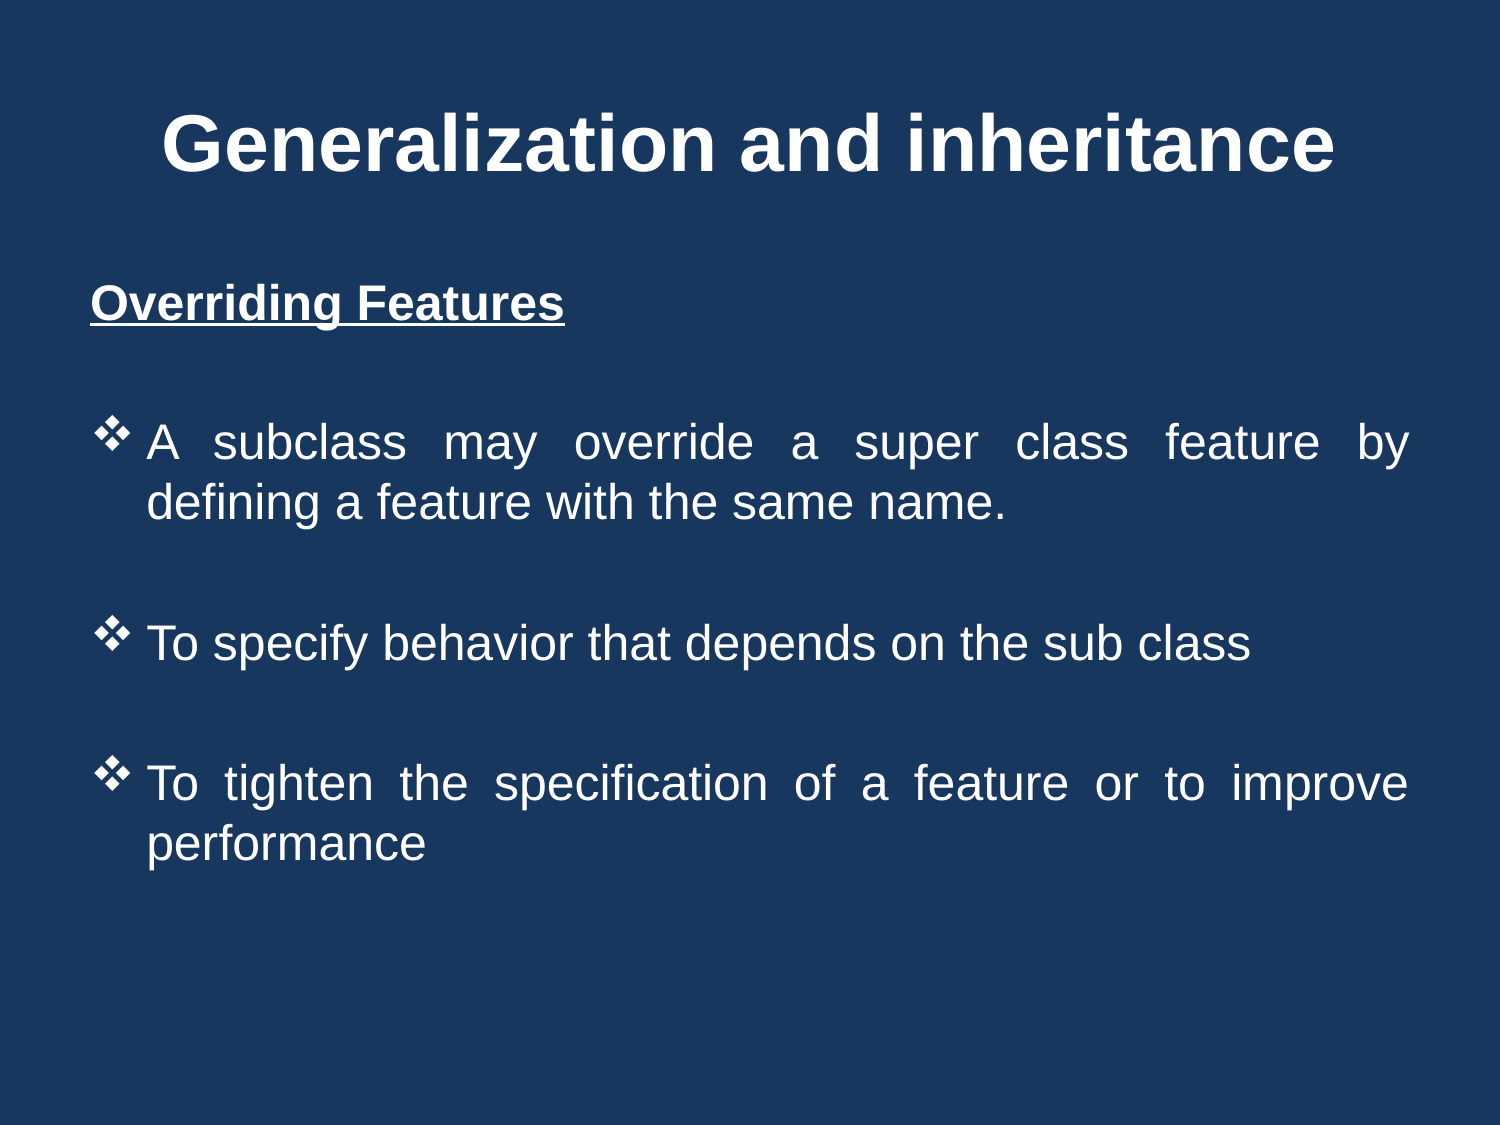

# Generalization and inheritance
Overriding Features

A subclass may override a super class feature by defining a feature with the same name.

To specify behavior that depends on the sub class

To tighten the specification of a feature or to improve performance